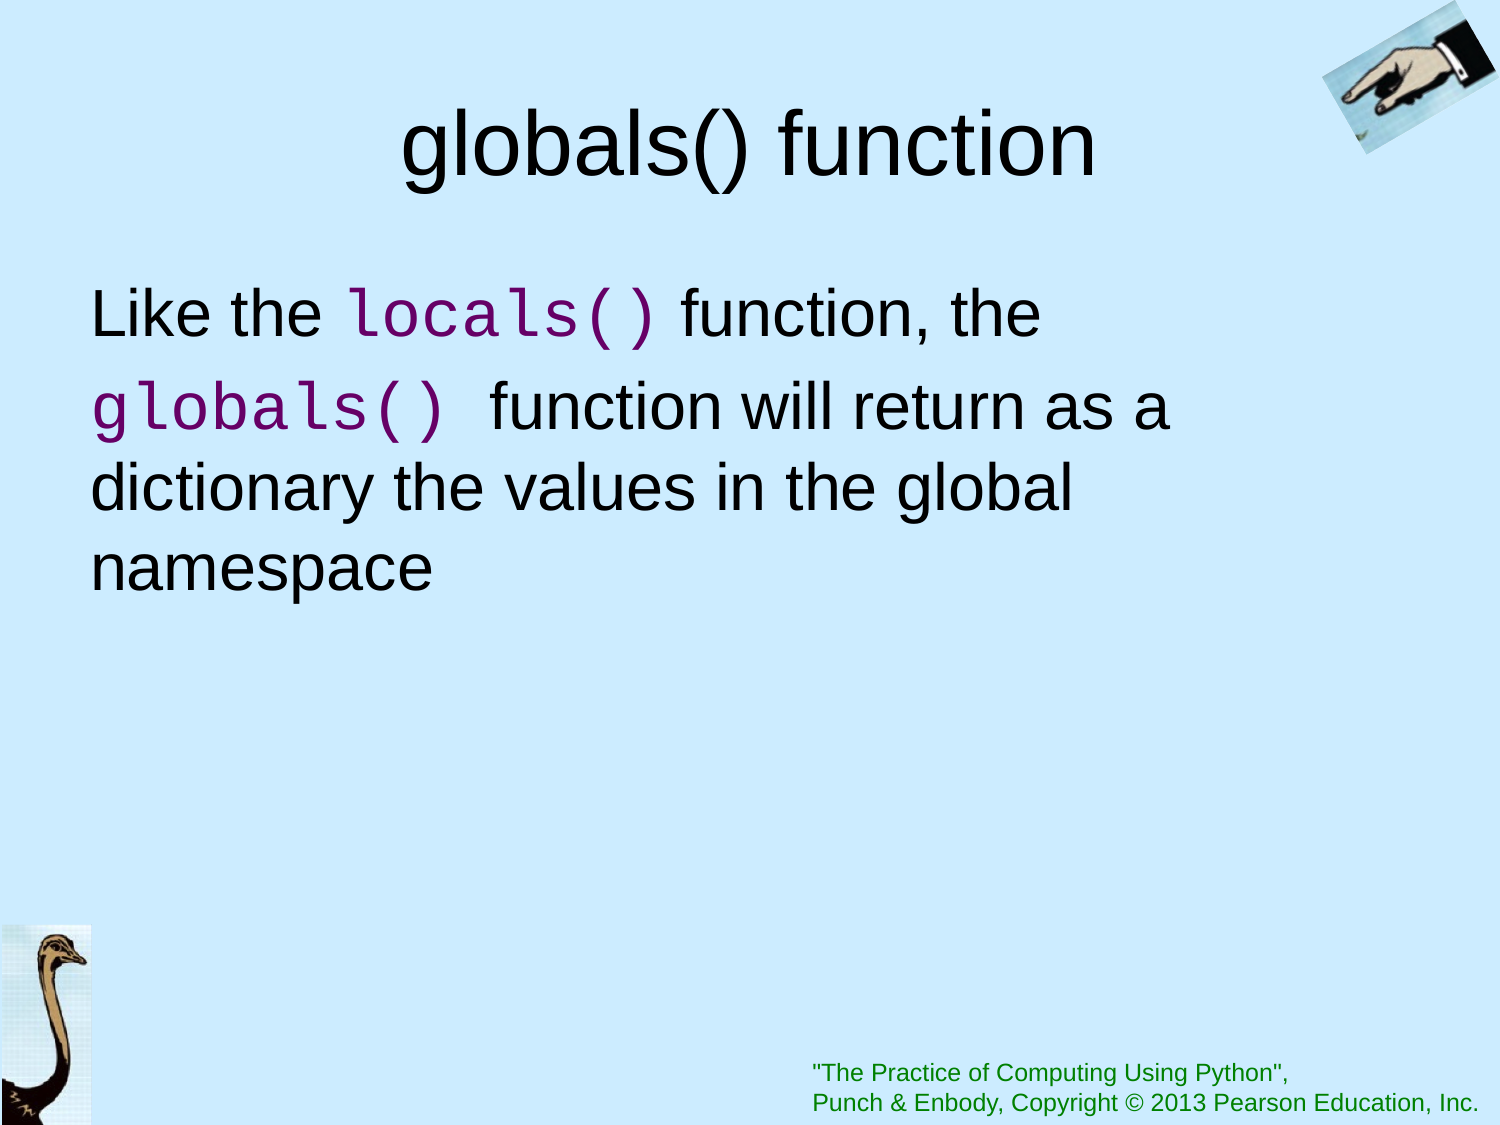

# globals() function
Like the locals() function, the
globals() function will return as a dictionary the values in the global namespace